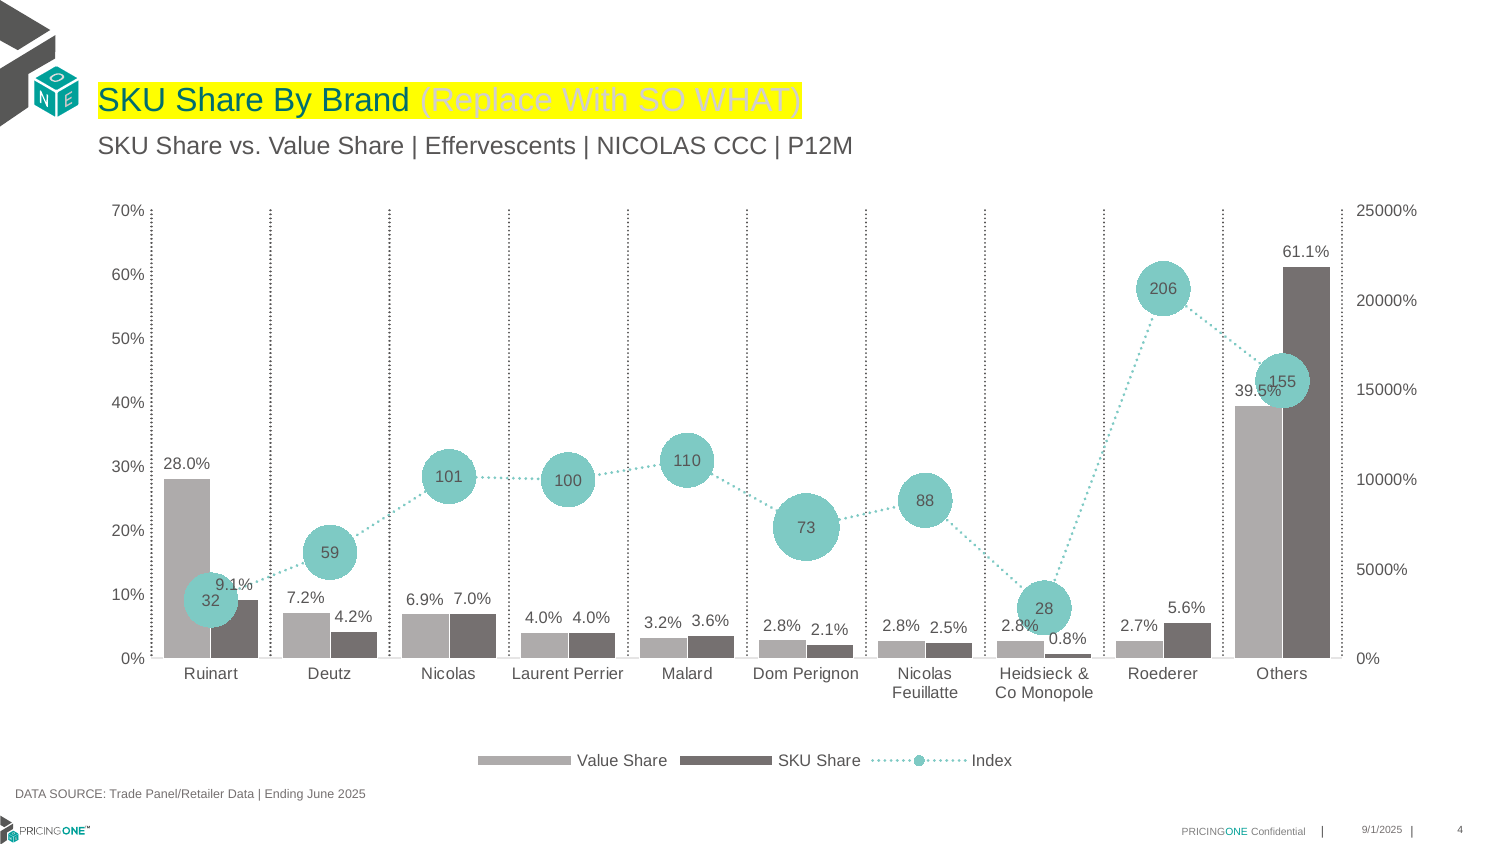

# SKU Share By Brand (Replace With SO WHAT)
SKU Share vs. Value Share | Effervescents | NICOLAS CCC | P12M

### Chart

| Category | Value Share | SKU Share | Index |
|---|---|---|---|
| Ruinart | 0.28047221933767297 | 0.09109264580259373 | 32.47831318827454 |
| Deutz | 0.07166119783383525 | 0.04232352255960238 | 59.060584861754975 |
| Nicolas | 0.06915014092499454 | 0.07012502912168979 | 101.409813752589 |
| Laurent Perrier | 0.04037315074272828 | 0.04022676089151199 | 99.63740790965477 |
| Malard | 0.03219156968448664 | 0.03556729051797778 | 110.48635051529634 |
| Dom Perignon | 0.02844665251011659 | 0.02081230100178612 | 73.16256629627885 |
| Nicolas Feuillatte | 0.02803209508491886 | 0.0246951929797313 | 88.09613732017199 |
| Heidsieck & Co Monopole | 0.027674774385093595 | 0.007765783955890344 | 28.060875394428553 |
| Roederer | 0.02722342192215642 | 0.0561466180010872 | 206.24379316323552 |
| Others | 0.39477477757399687 | 0.611244855168129 | 154.83381661928917 |
DATA SOURCE: Trade Panel/Retailer Data | Ending June 2025

9/1/2025
4